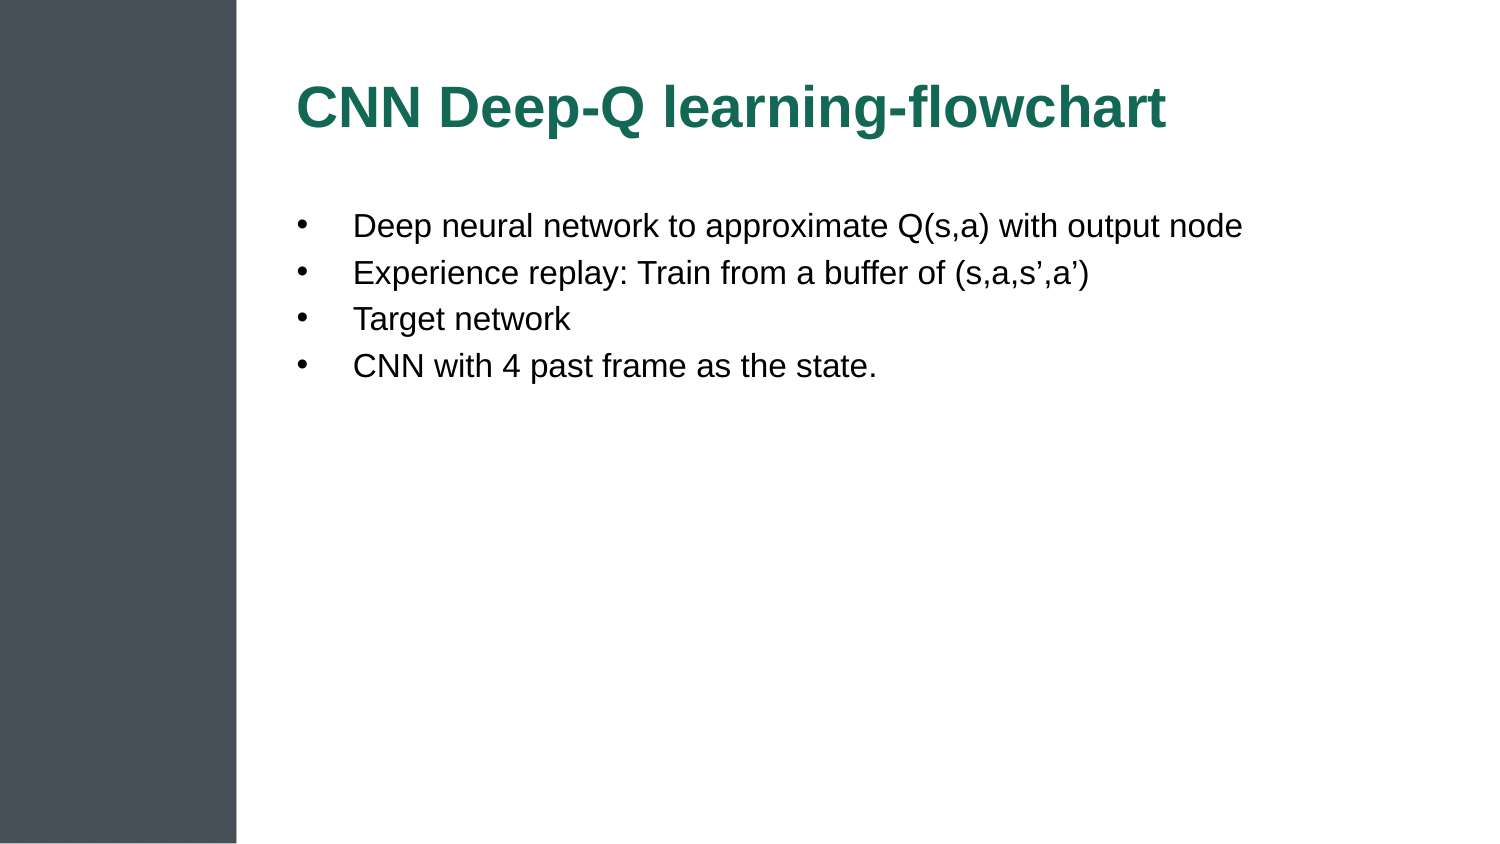

# CNN Deep-Q learning-flowchart
Deep neural network to approximate Q(s,a) with output node
Experience replay: Train from a buffer of (s,a,s’,a’)
Target network
CNN with 4 past frame as the state.